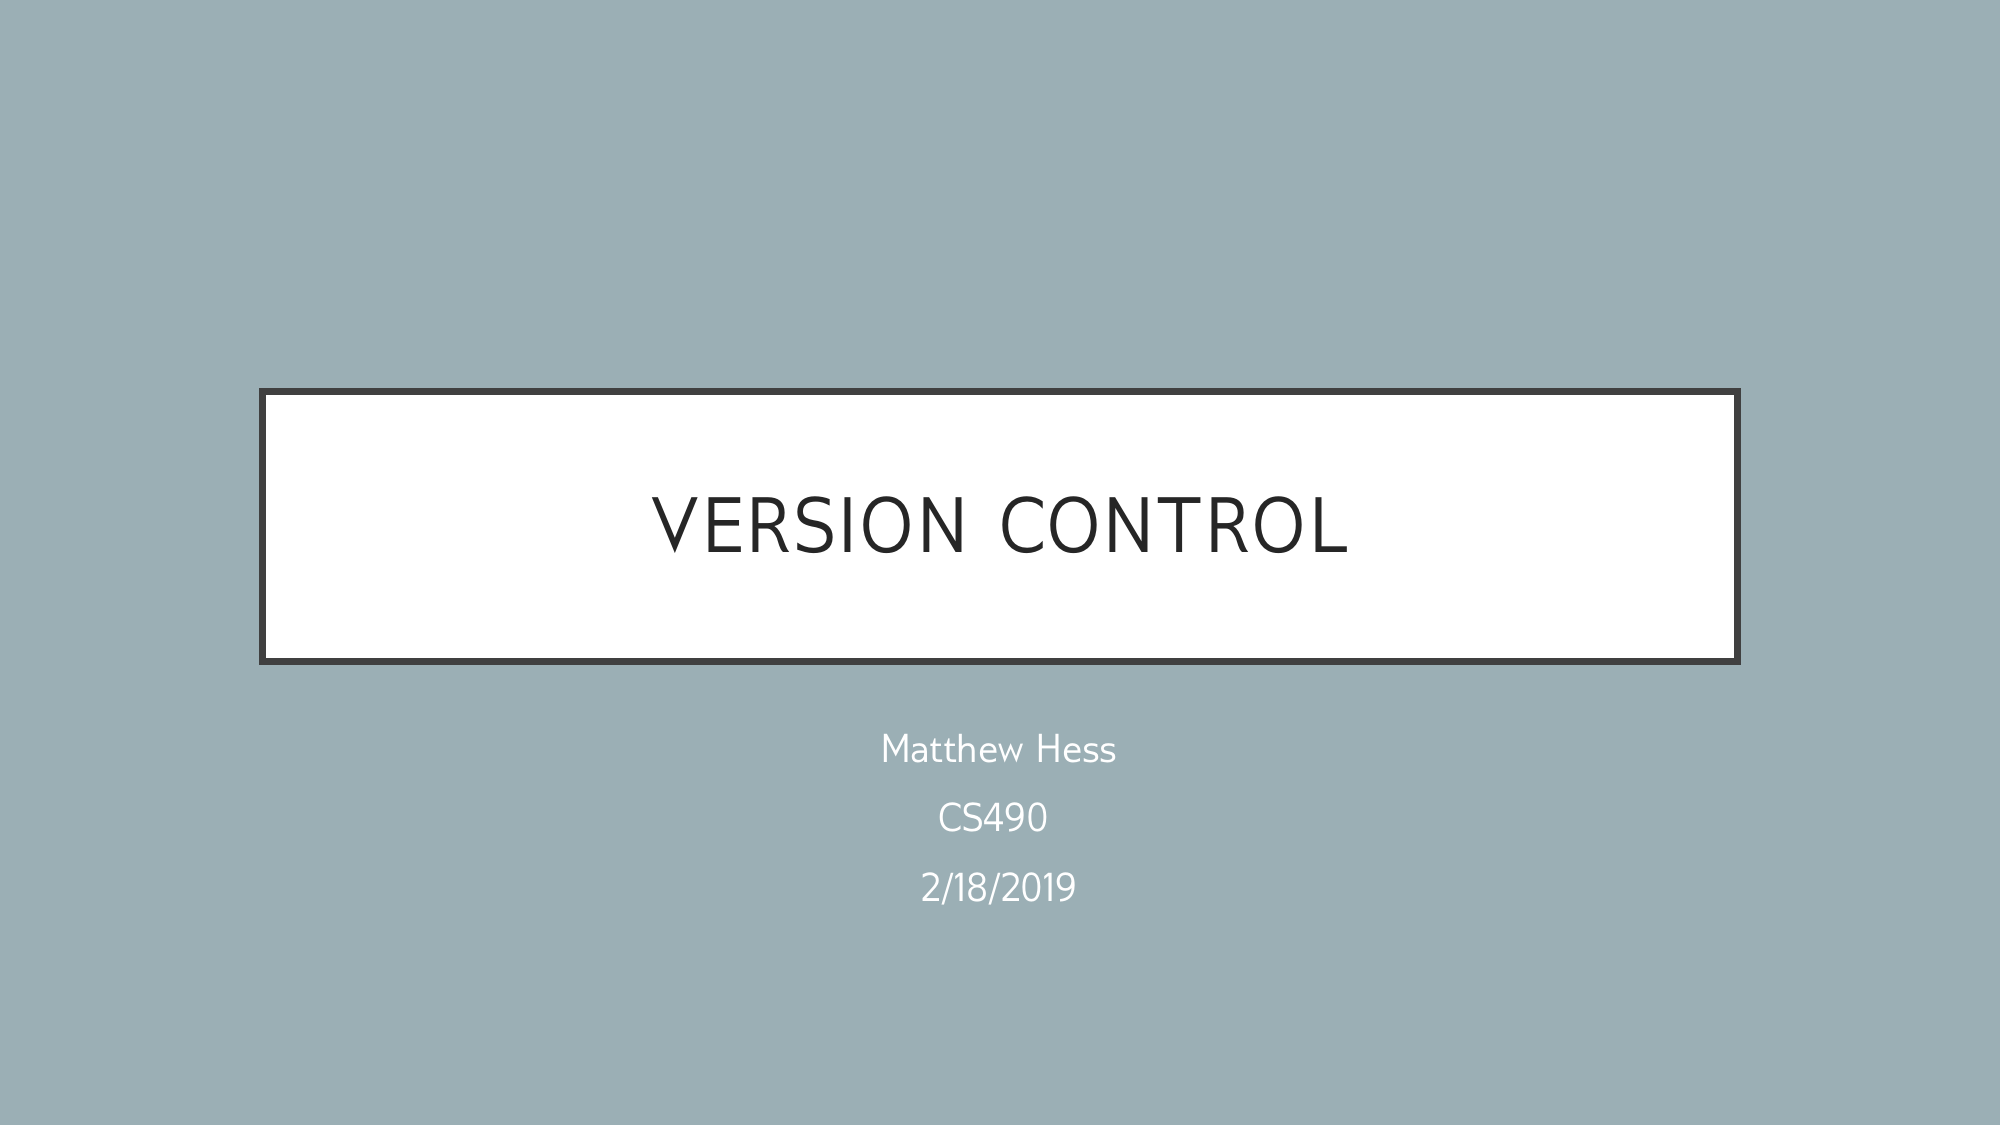

# Version Control
Matthew Hess
CS490
2/18/2019